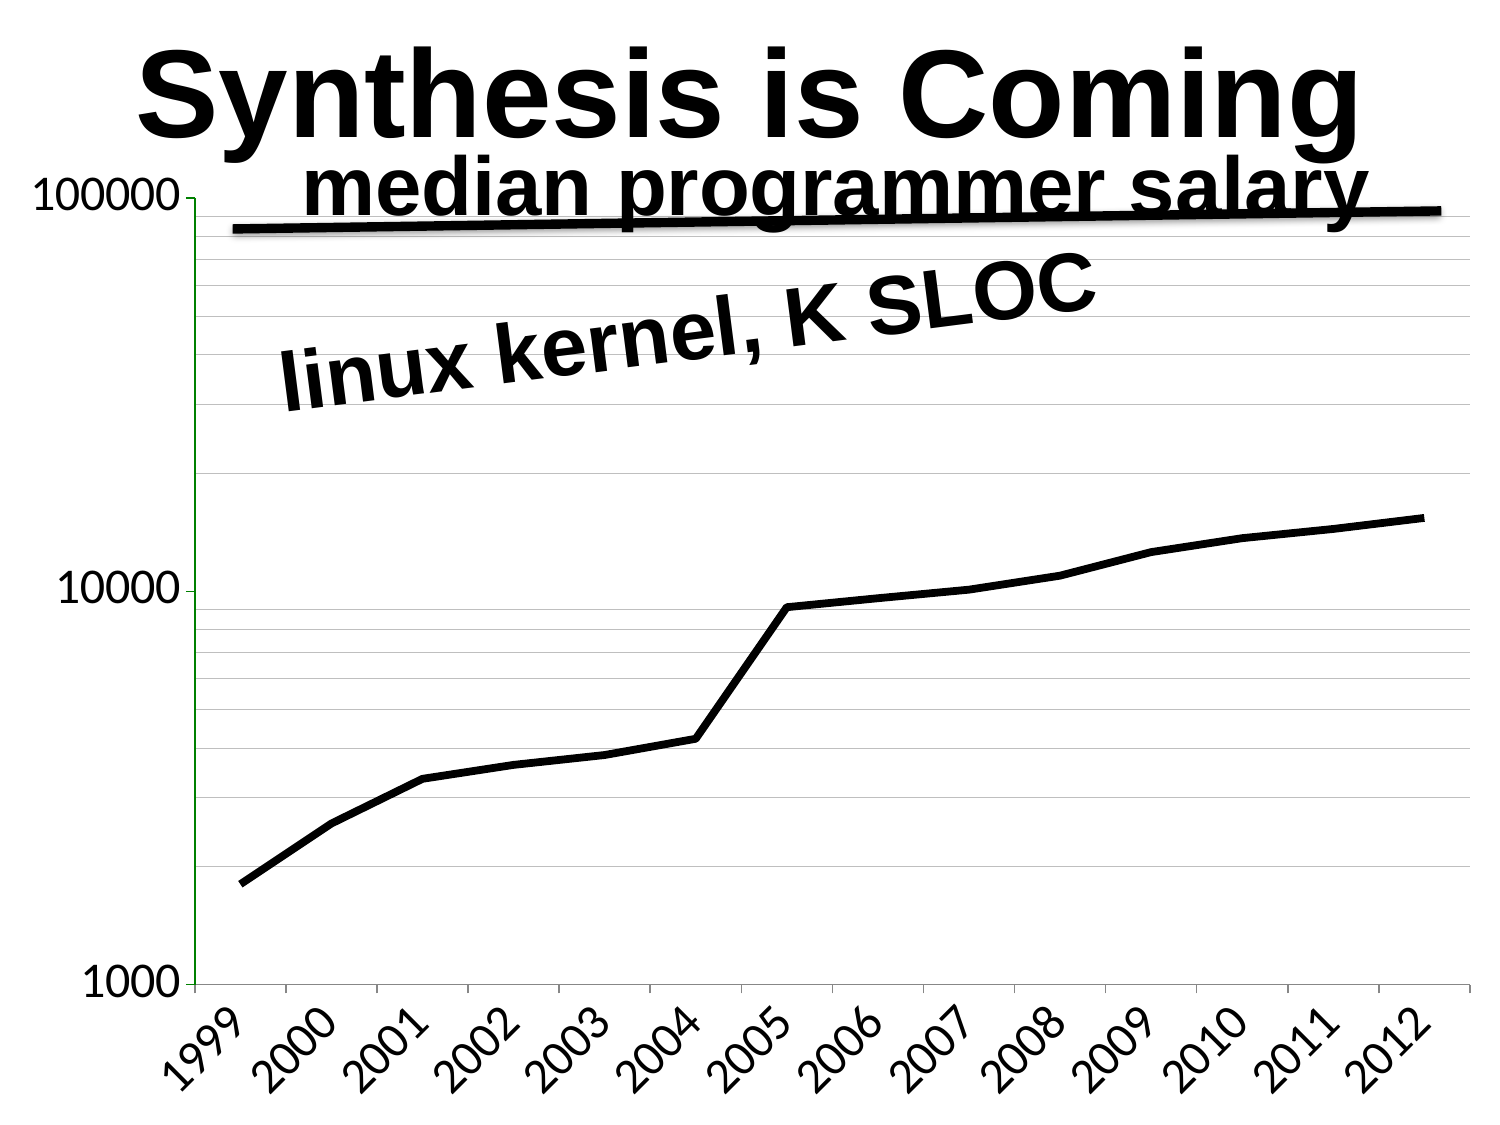

Synthesis is Coming
median programmer salary

### Chart

| Category | Linux Kernel (KSLOC) |
|---|---|
| 1999.0 | 1800.0 |
| 2000.0 | 2568.5 |
| 2001.0 | 3337.0 |
| 2002.0 | 3620.0 |
| 2003.0 | 3835.0 |
| 2004.0 | 4218.0 |
| 2005.0 | 9117.0 |
| 2006.0 | 9611.0 |
| 2007.0 | 10104.0 |
| 2008.0 | 10969.0 |
| 2009.0 | 12592.0 |
| 2010.0 | 13661.0 |
| 2011.0 | 14417.0 |
| 2012.0 | 15382.0 |
linux kernel, K SLOC